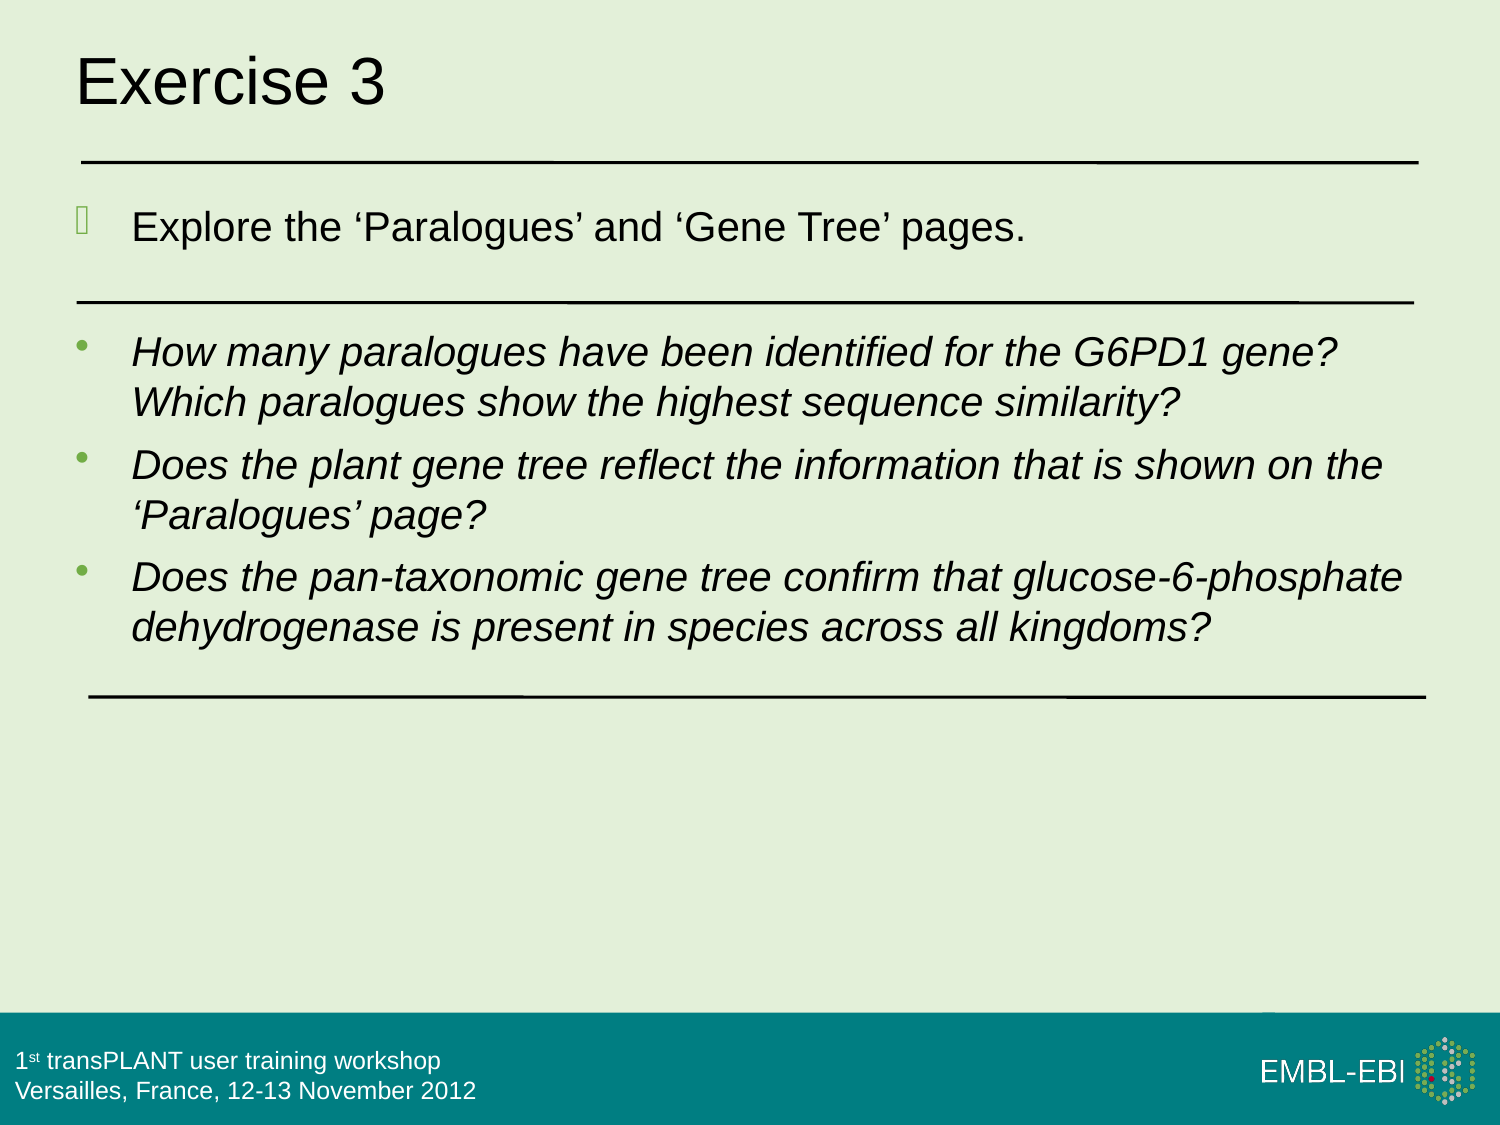

# Exercise 3
Explore the ‘Paralogues’ and ‘Gene Tree’ pages.

How many paralogues have been identified for the G6PD1 gene? Which paralogues show the highest sequence similarity?
Does the plant gene tree reflect the information that is shown on the ‘Paralogues’ page?
Does the pan-taxonomic gene tree confirm that glucose-6-phosphate dehydrogenase is present in species across all kingdoms?